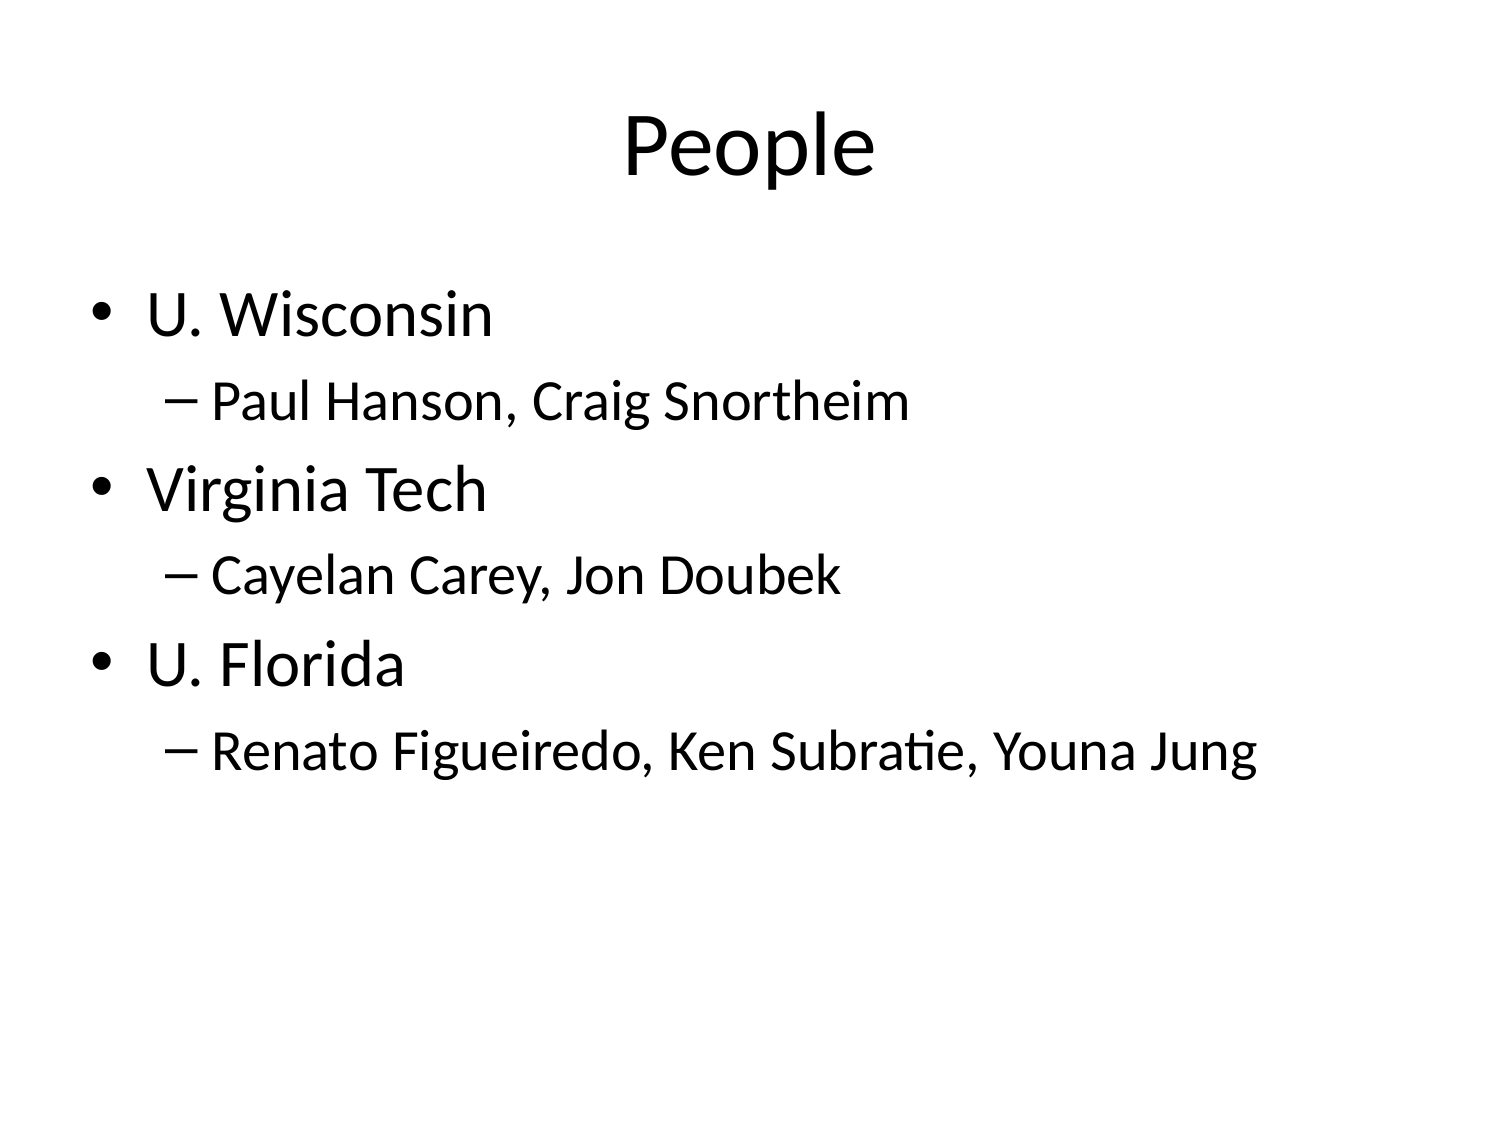

# People
U. Wisconsin
Paul Hanson, Craig Snortheim
Virginia Tech
Cayelan Carey, Jon Doubek
U. Florida
Renato Figueiredo, Ken Subratie, Youna Jung